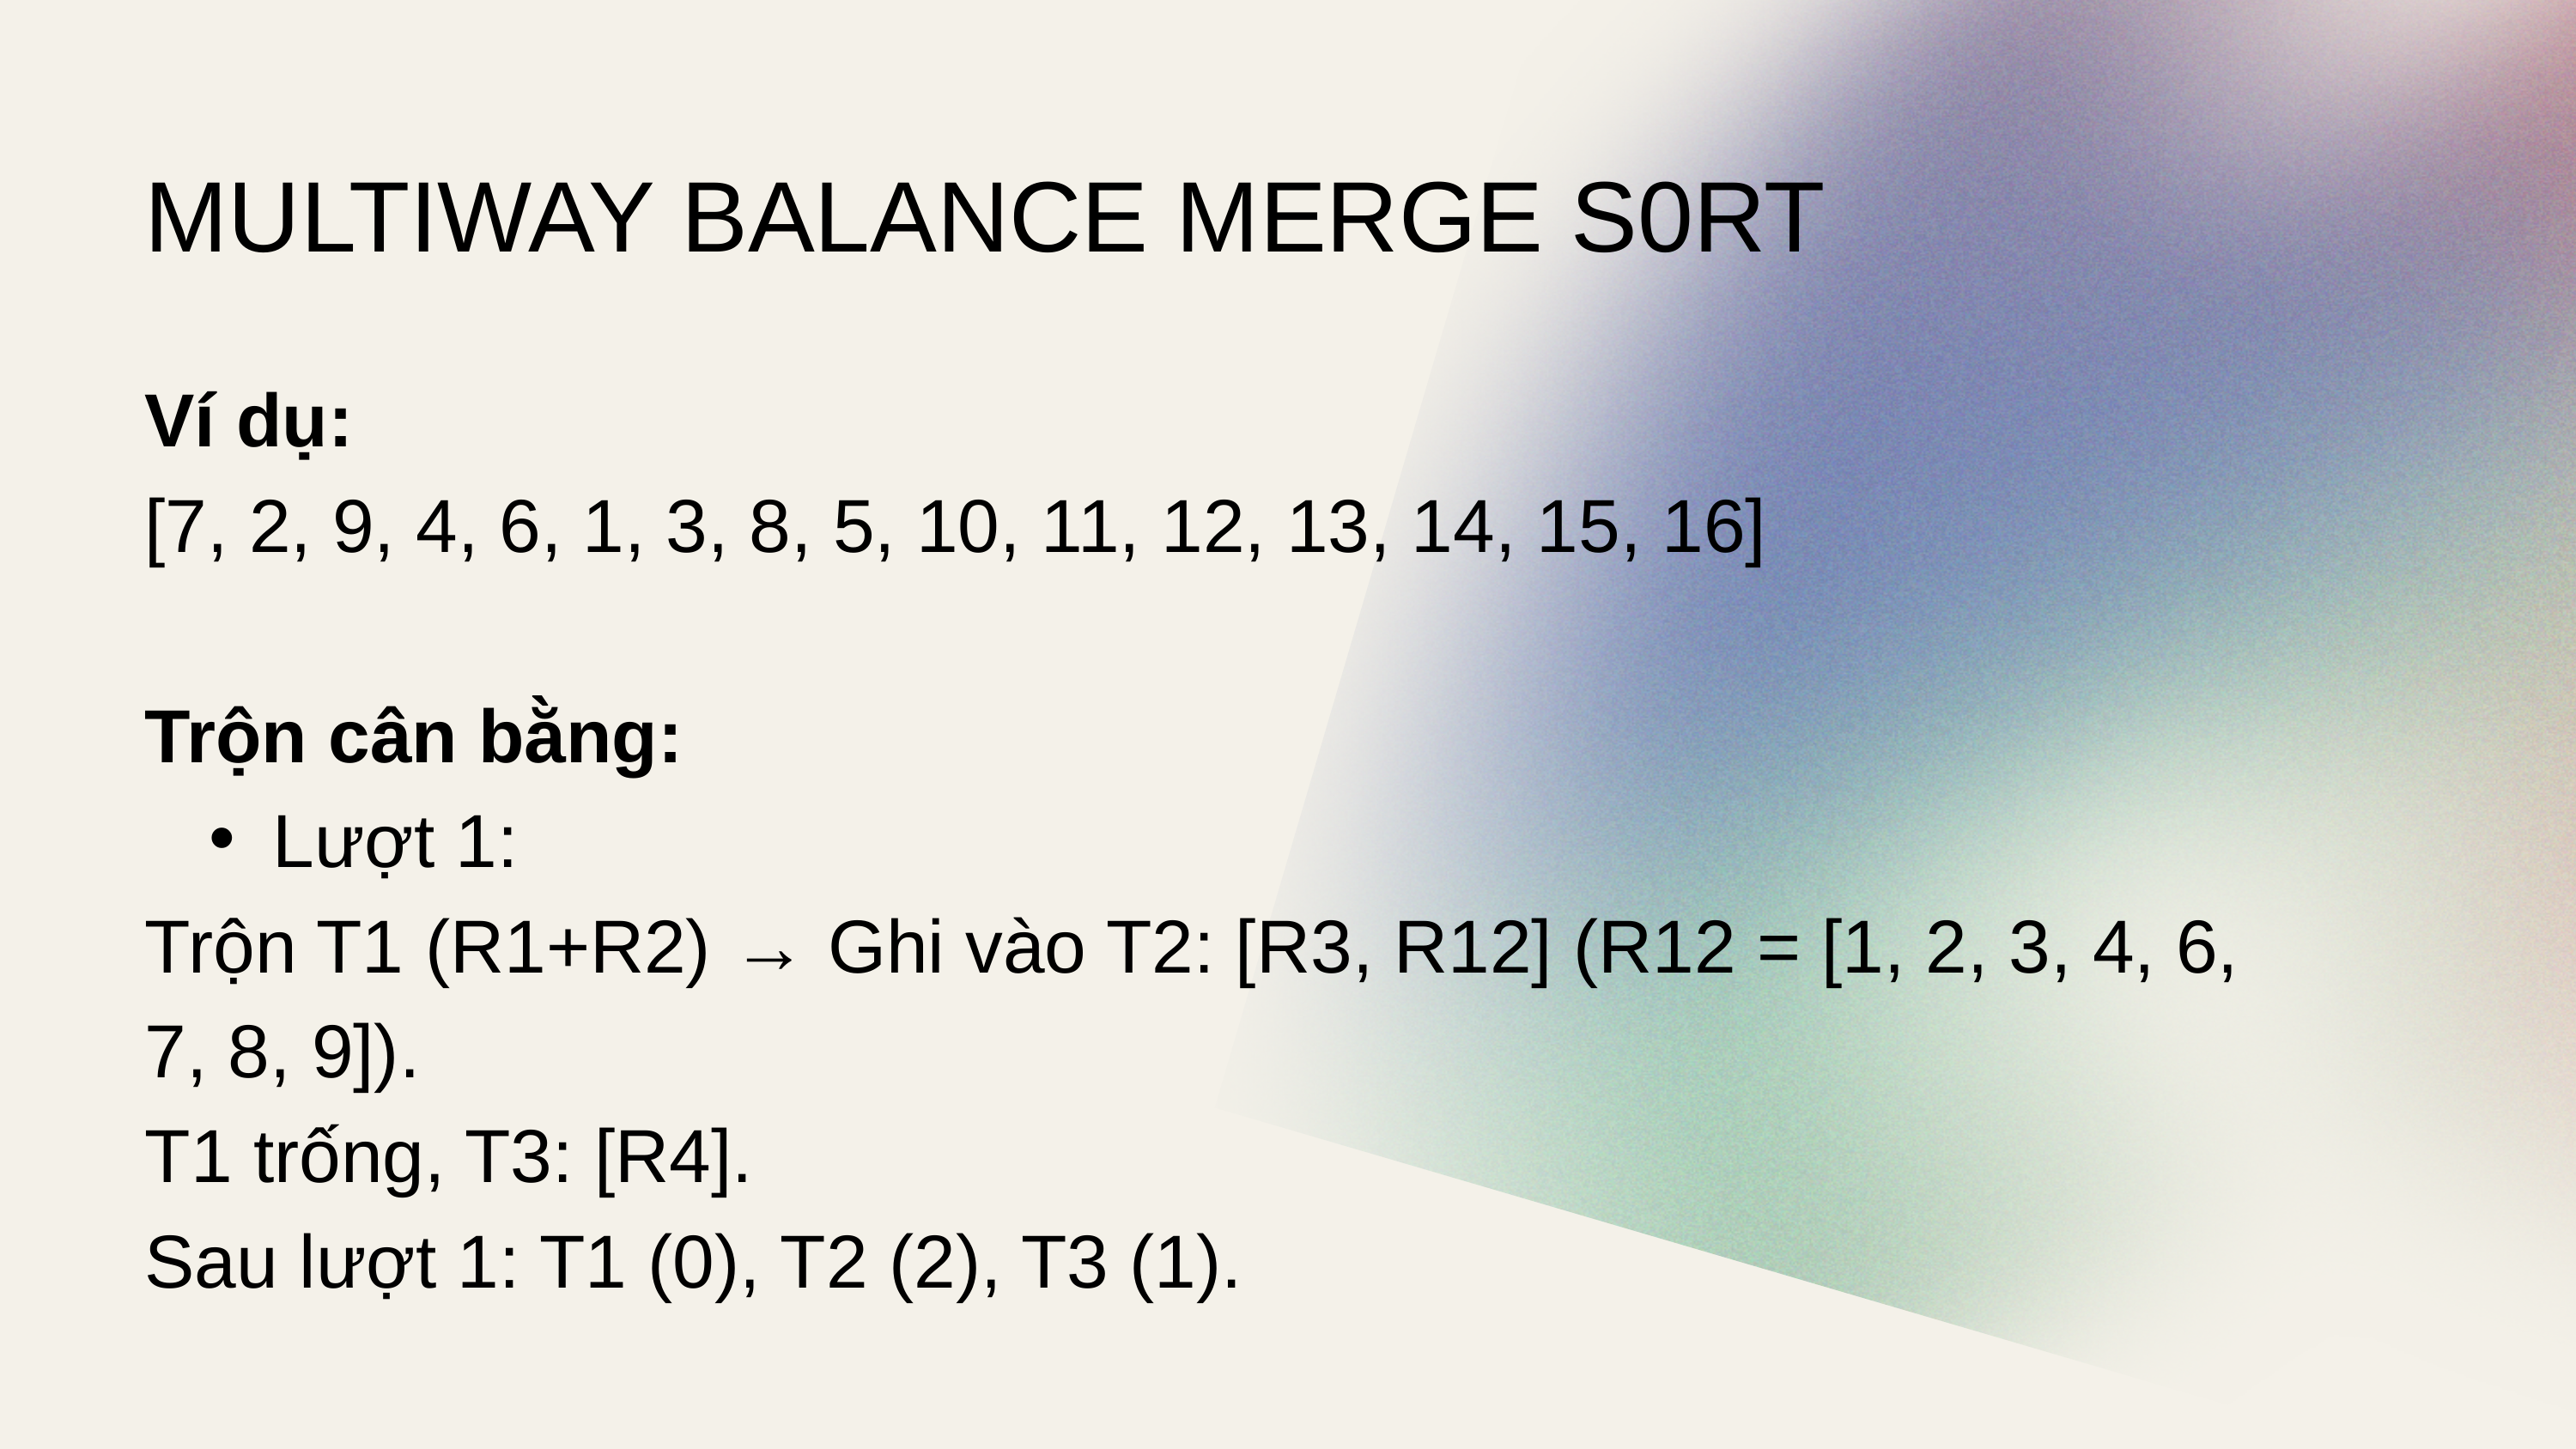

MULTIWAY BALANCE MERGE S0RT
Ví dụ:
[7, 2, 9, 4, 6, 1, 3, 8, 5, 10, 11, 12, 13, 14, 15, 16]

Trộn cân bằng:
Lượt 1:
Trộn T1 (R1+R2) → Ghi vào T2: [R3, R12] (R12 = [1, 2, 3, 4, 6, 7, 8, 9]).
T1 trống, T3: [R4].
Sau lượt 1: T1 (0), T2 (2), T3 (1).